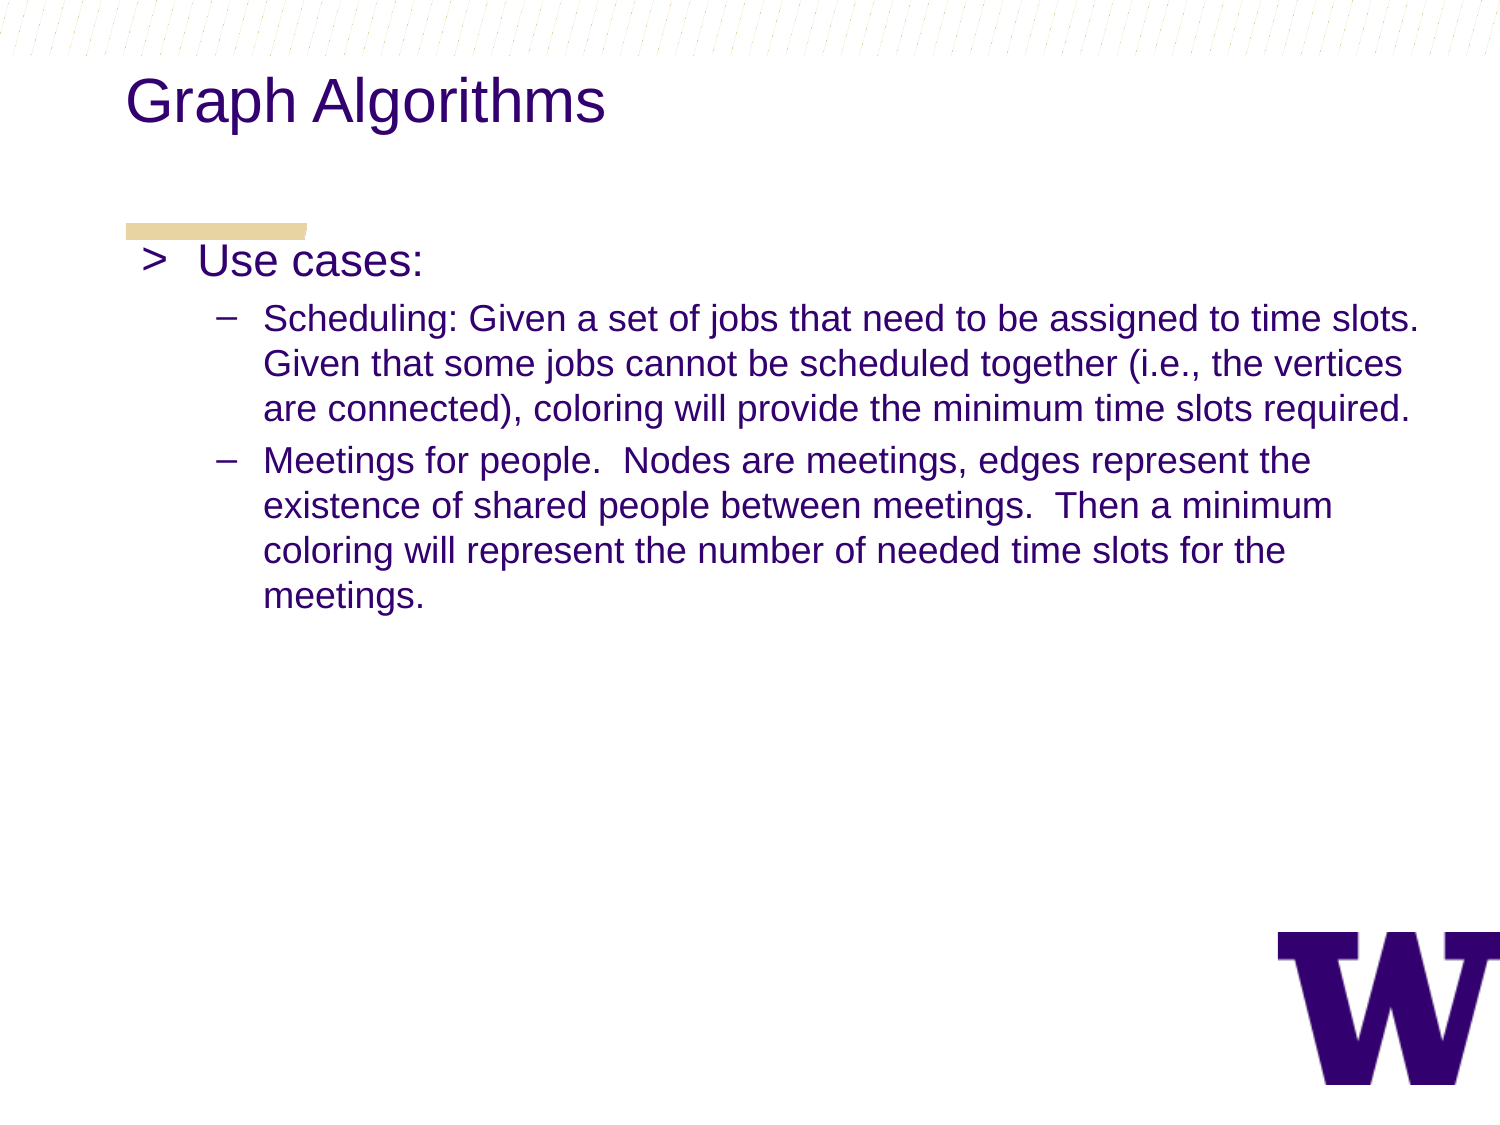

Graph Algorithms
Use cases:
Scheduling: Given a set of jobs that need to be assigned to time slots. Given that some jobs cannot be scheduled together (i.e., the vertices are connected), coloring will provide the minimum time slots required.
Meetings for people.  Nodes are meetings, edges represent the existence of shared people between meetings.  Then a minimum coloring will represent the number of needed time slots for the meetings.